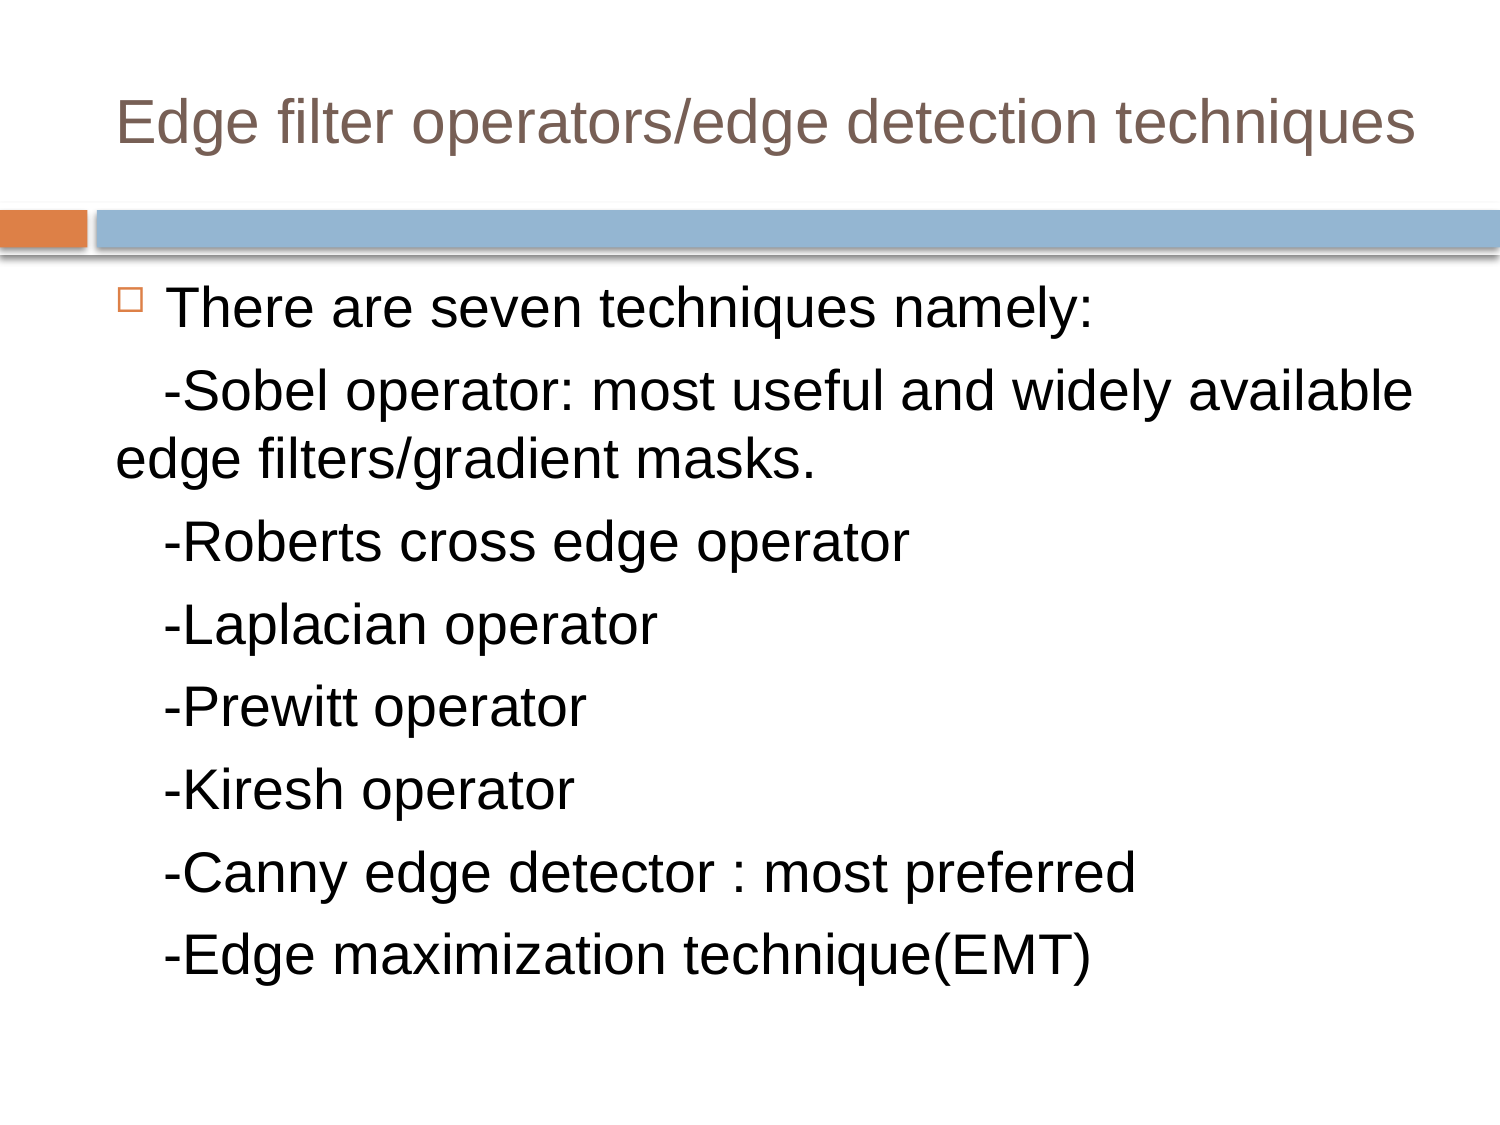

# Edge filter operators/edge detection techniques
There are seven techniques namely:
   -Sobel operator: most useful and widely available edge filters/gradient masks.
   -Roberts cross edge operator
   -Laplacian operator
   -Prewitt operator
   -Kiresh operator
   -Canny edge detector : most preferred
   -Edge maximization technique(EMT)